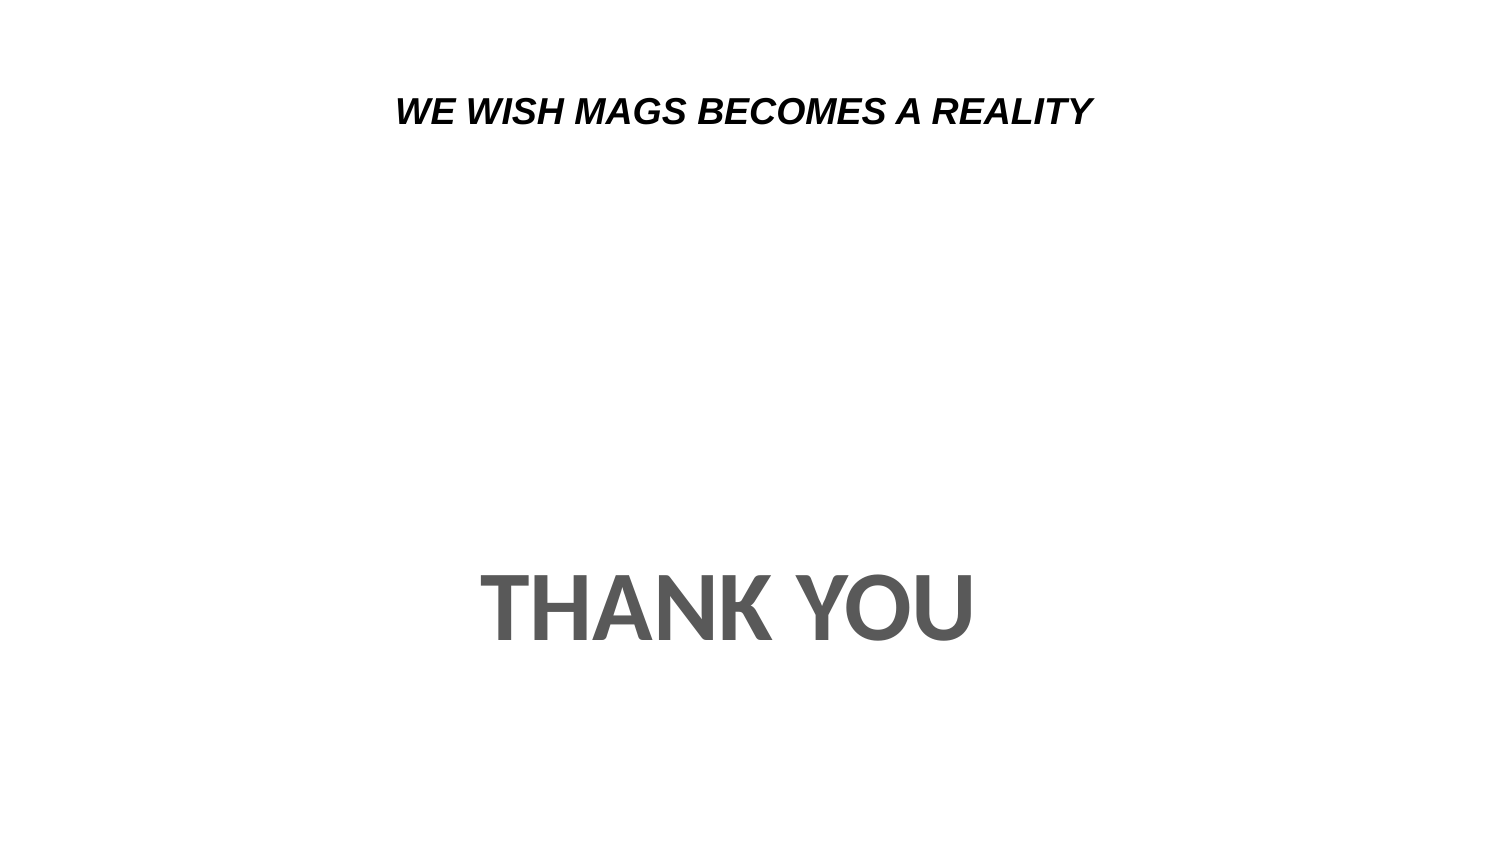

WE WISH MAGS BECOMES A REALITY
THANK YOU